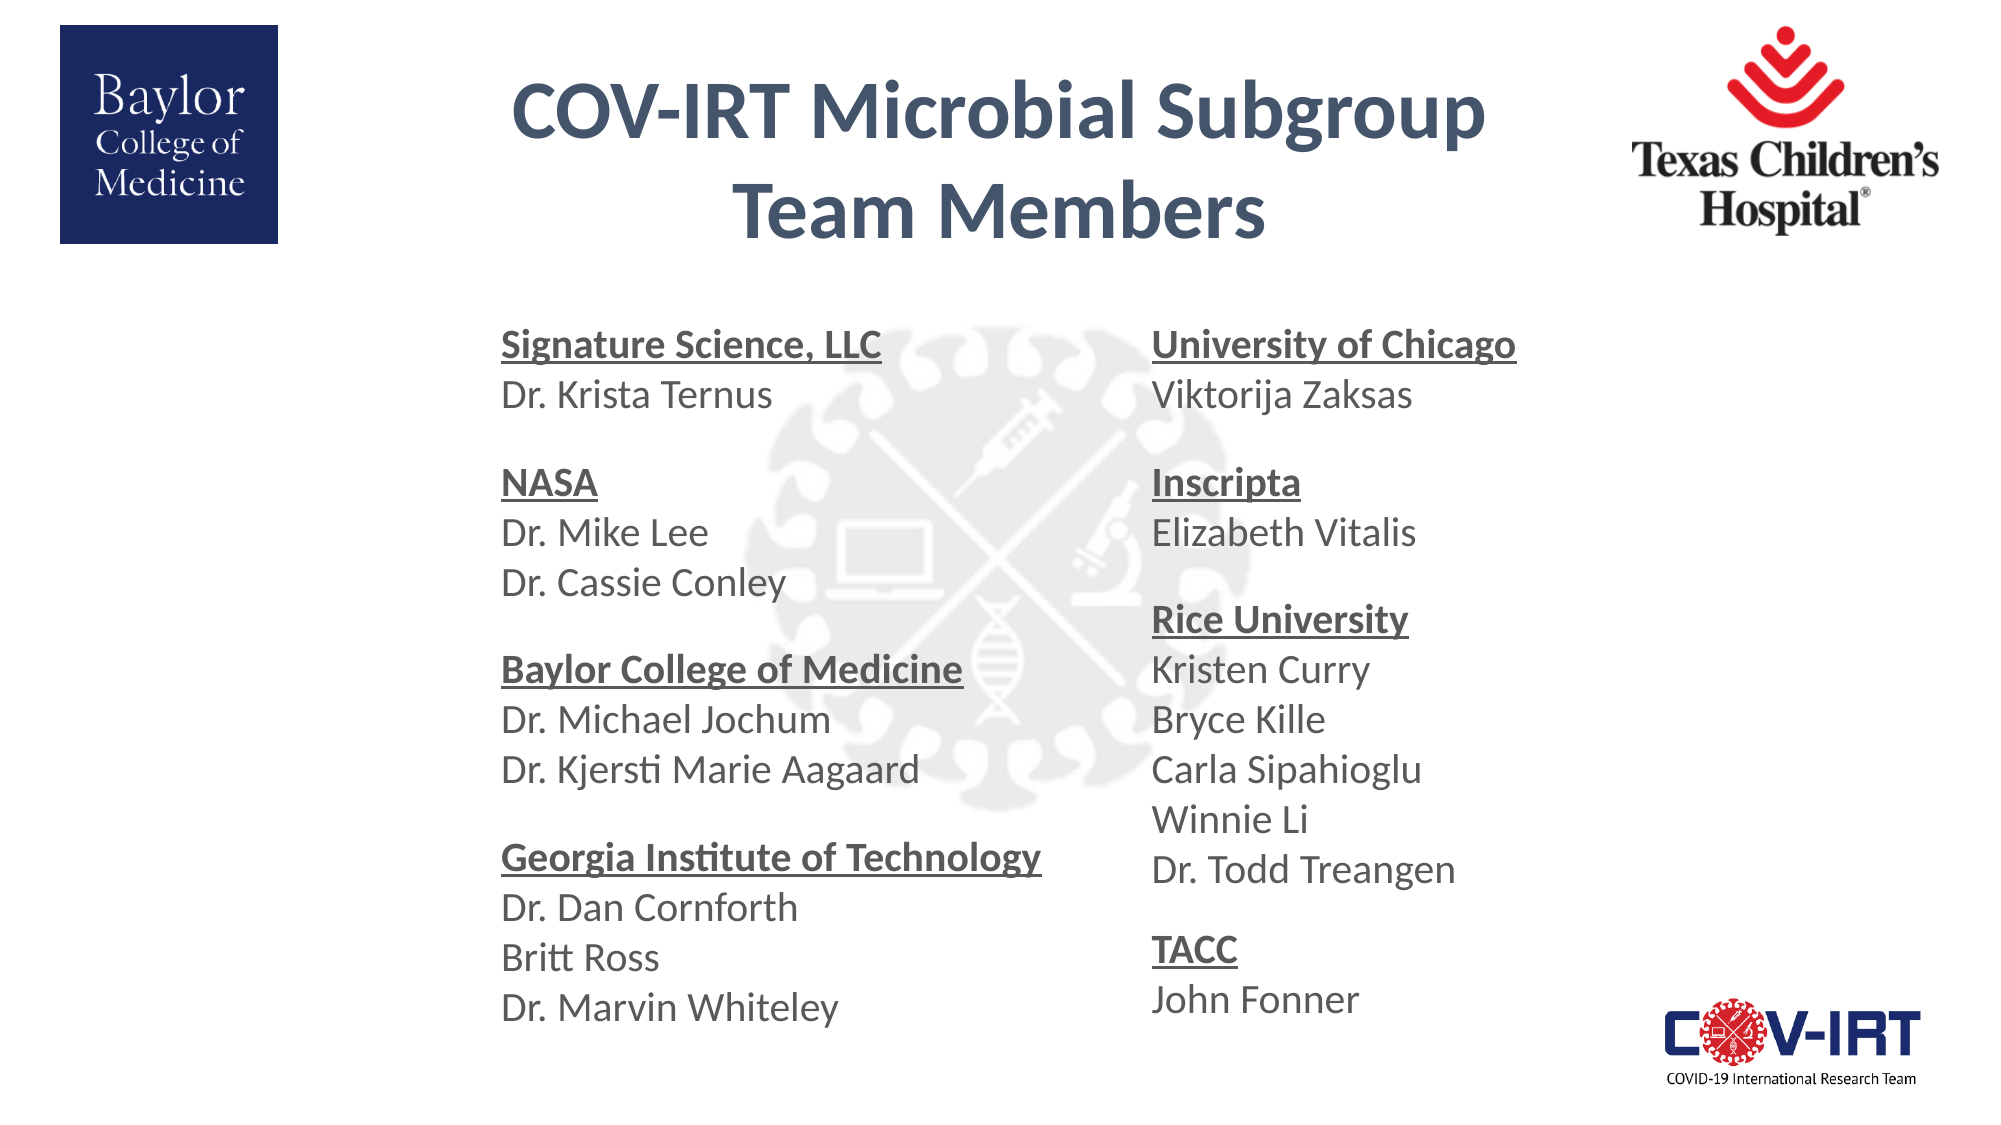

COV-IRT Microbial Subgroup Team Members
Signature Science, LLC
Dr. Krista Ternus

NASA
Dr. Mike Lee
Dr. Cassie Conley

Baylor College of Medicine
Dr. Michael Jochum
Dr. Kjersti Marie Aagaard

Georgia Institute of Technology
Dr. Dan Cornforth
Britt Ross
Dr. Marvin Whiteley
University of Chicago
Viktorija Zaksas

Inscripta
Elizabeth Vitalis

Rice University
Kristen Curry
Bryce Kille
Carla Sipahioglu
Winnie Li
Dr. Todd Treangen

TACC
John Fonner